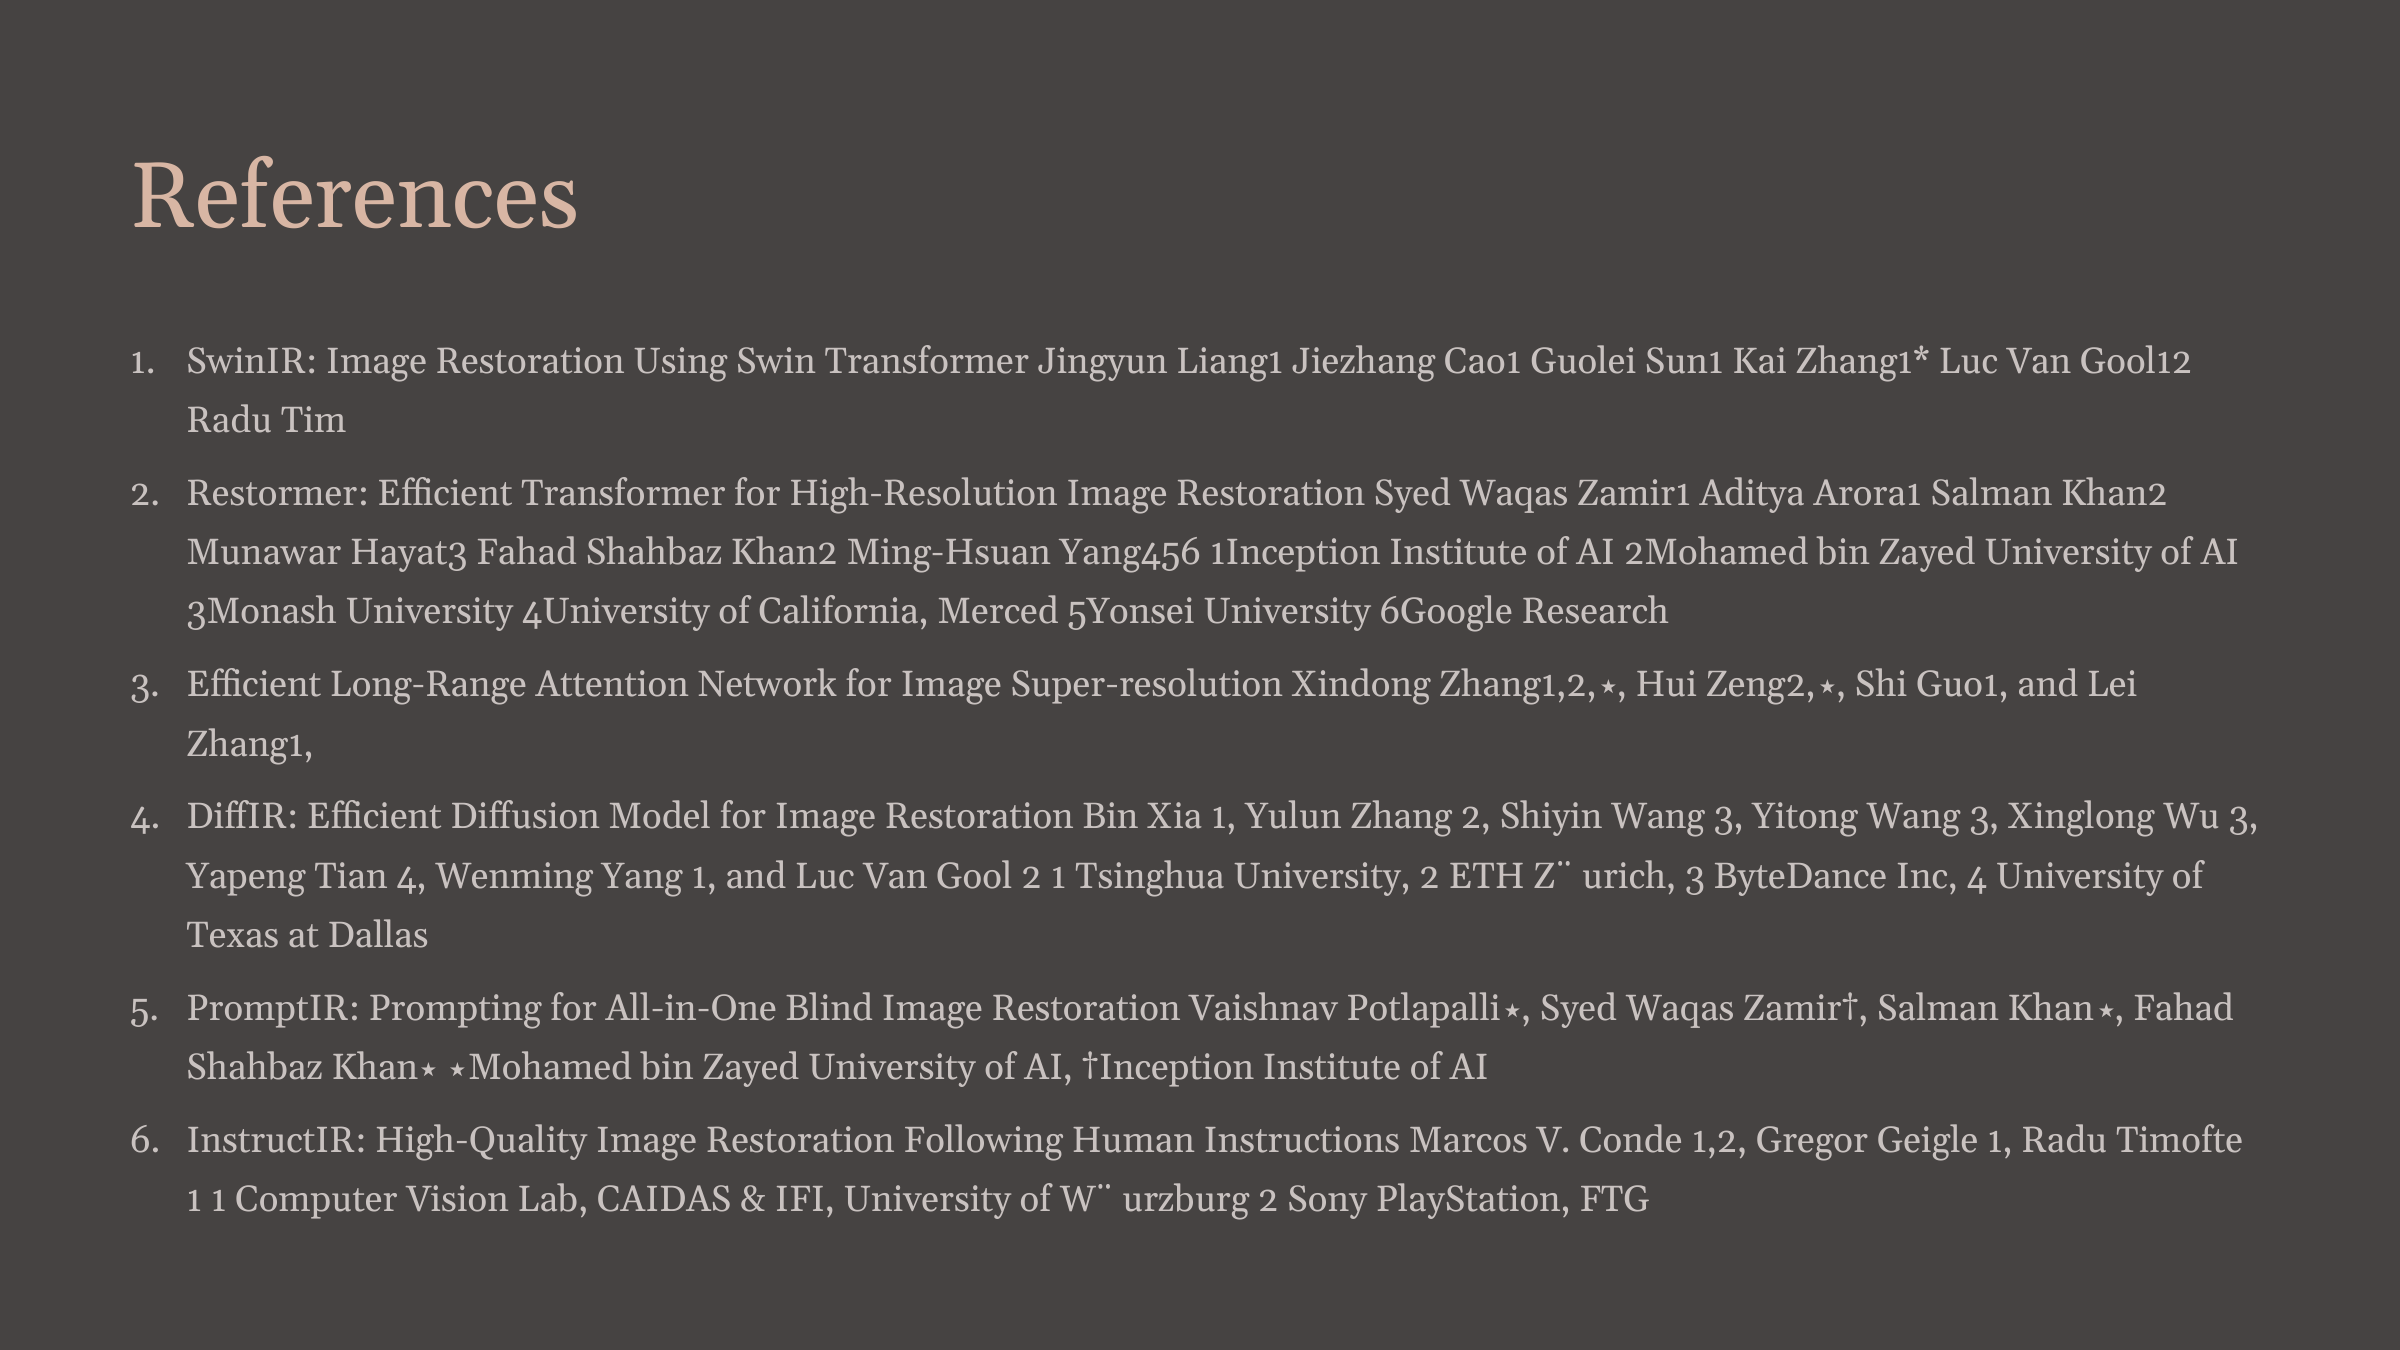

References
SwinIR: Image Restoration Using Swin Transformer Jingyun Liang1 Jiezhang Cao1 Guolei Sun1 Kai Zhang1* Luc Van Gool12 Radu Tim
Restormer: Efficient Transformer for High-Resolution Image Restoration Syed Waqas Zamir1 Aditya Arora1 Salman Khan2 Munawar Hayat3 Fahad Shahbaz Khan2 Ming-Hsuan Yang456 1Inception Institute of AI 2Mohamed bin Zayed University of AI 3Monash University 4University of California, Merced 5Yonsei University 6Google Research
Efficient Long-Range Attention Network for Image Super-resolution Xindong Zhang1,2,⋆, Hui Zeng2,⋆, Shi Guo1, and Lei Zhang1,
DiffIR: Efficient Diffusion Model for Image Restoration Bin Xia 1, Yulun Zhang 2, Shiyin Wang 3, Yitong Wang 3, Xinglong Wu 3, Yapeng Tian 4, Wenming Yang 1, and Luc Van Gool 2 1 Tsinghua University, 2 ETH Z¨ urich, 3 ByteDance Inc, 4 University of Texas at Dallas
PromptIR: Prompting for All-in-One Blind Image Restoration Vaishnav Potlapalli⋆, Syed Waqas Zamir†, Salman Khan⋆, Fahad Shahbaz Khan⋆ ⋆Mohamed bin Zayed University of AI, †Inception Institute of AI
InstructIR: High-Quality Image Restoration Following Human Instructions Marcos V. Conde 1,2, Gregor Geigle 1, Radu Timofte 1 1 Computer Vision Lab, CAIDAS & IFI, University of W¨ urzburg 2 Sony PlayStation, FTG